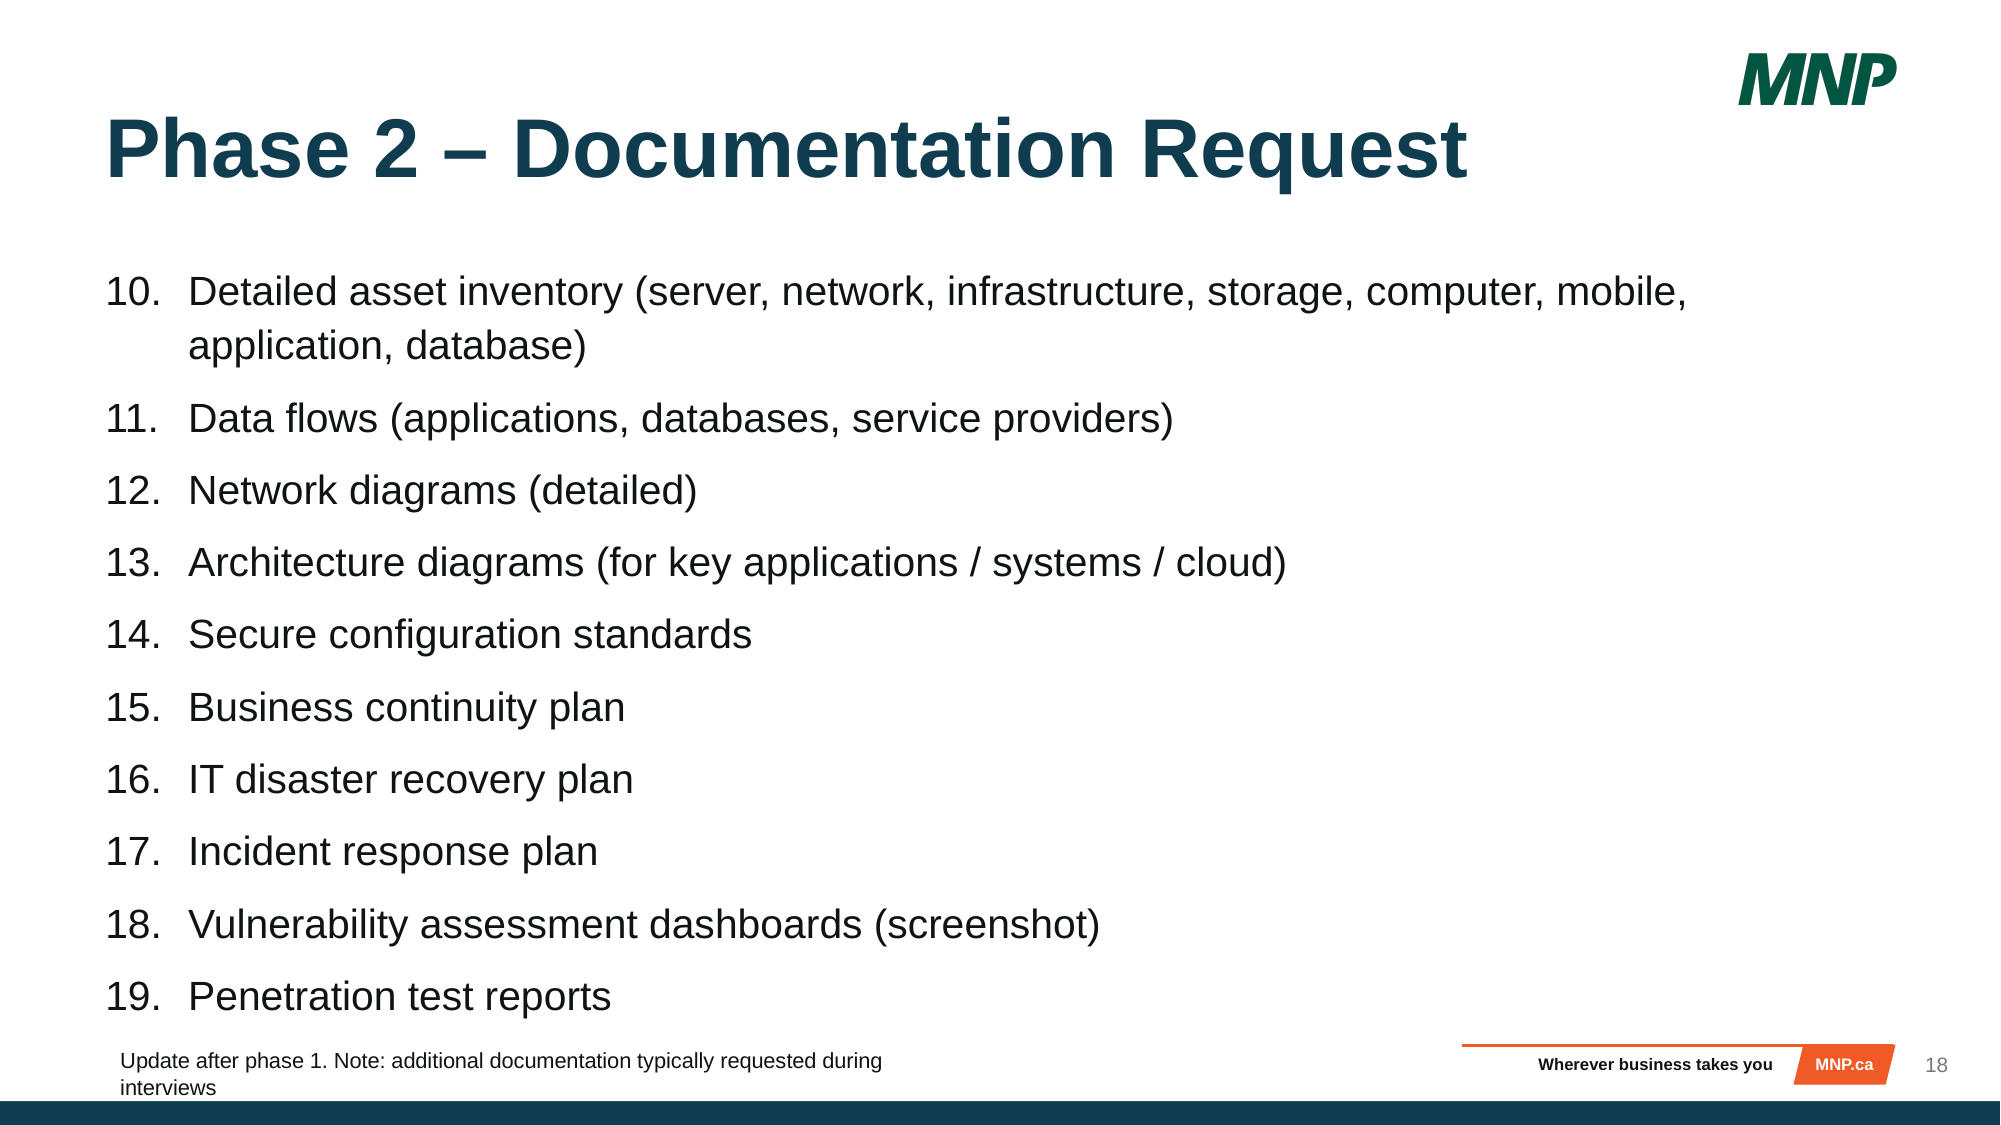

# Phase 2 – Documentation Request
Detailed asset inventory (server, network, infrastructure, storage, computer, mobile, application, database)
Data flows (applications, databases, service providers)
Network diagrams (detailed)
Architecture diagrams (for key applications / systems / cloud)
Secure configuration standards
Business continuity plan
IT disaster recovery plan
Incident response plan
Vulnerability assessment dashboards (screenshot)
Penetration test reports

Update after phase 1. Note: additional documentation typically requested during interviews
18